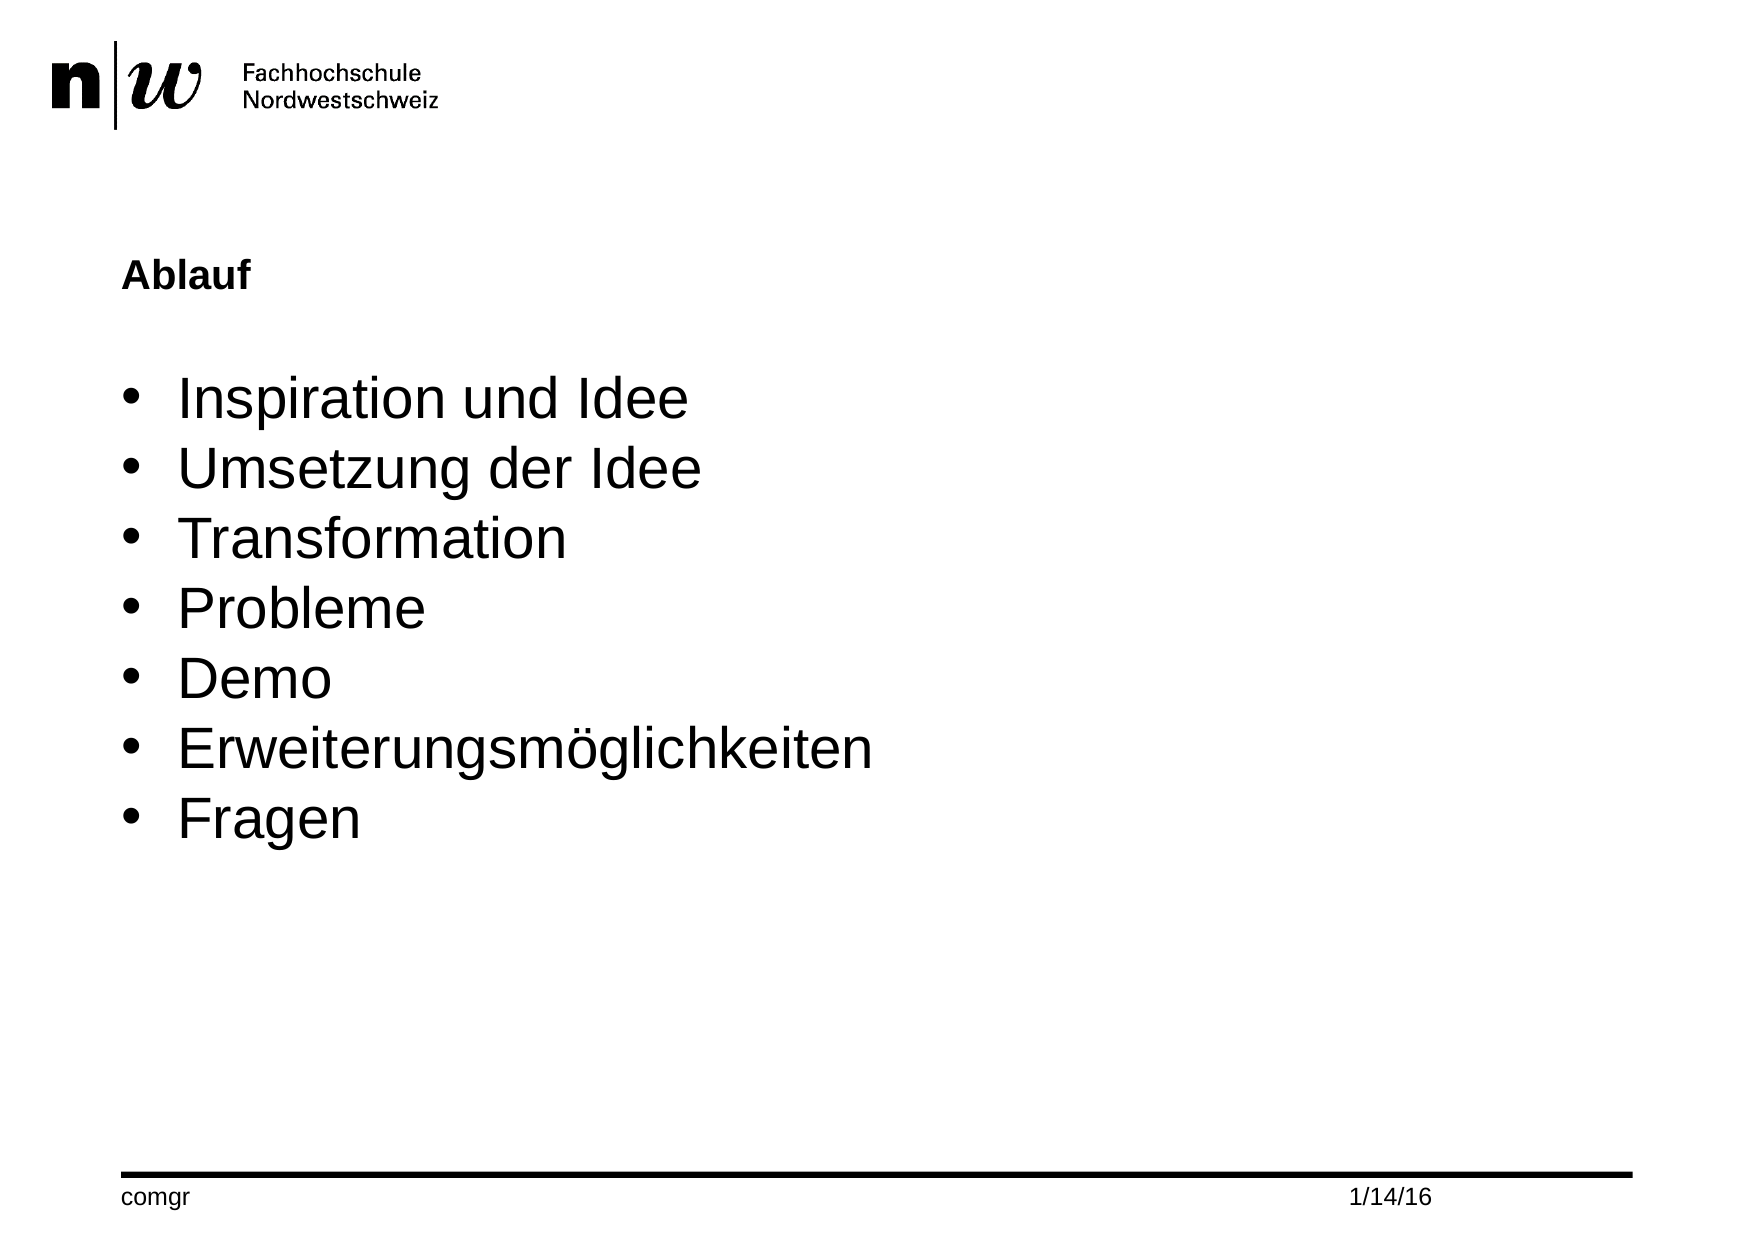

Ablauf
Inspiration und Idee
Umsetzung der Idee
Transformation
Probleme
Demo
Erweiterungsmöglichkeiten
Fragen
comgr
1/14/16